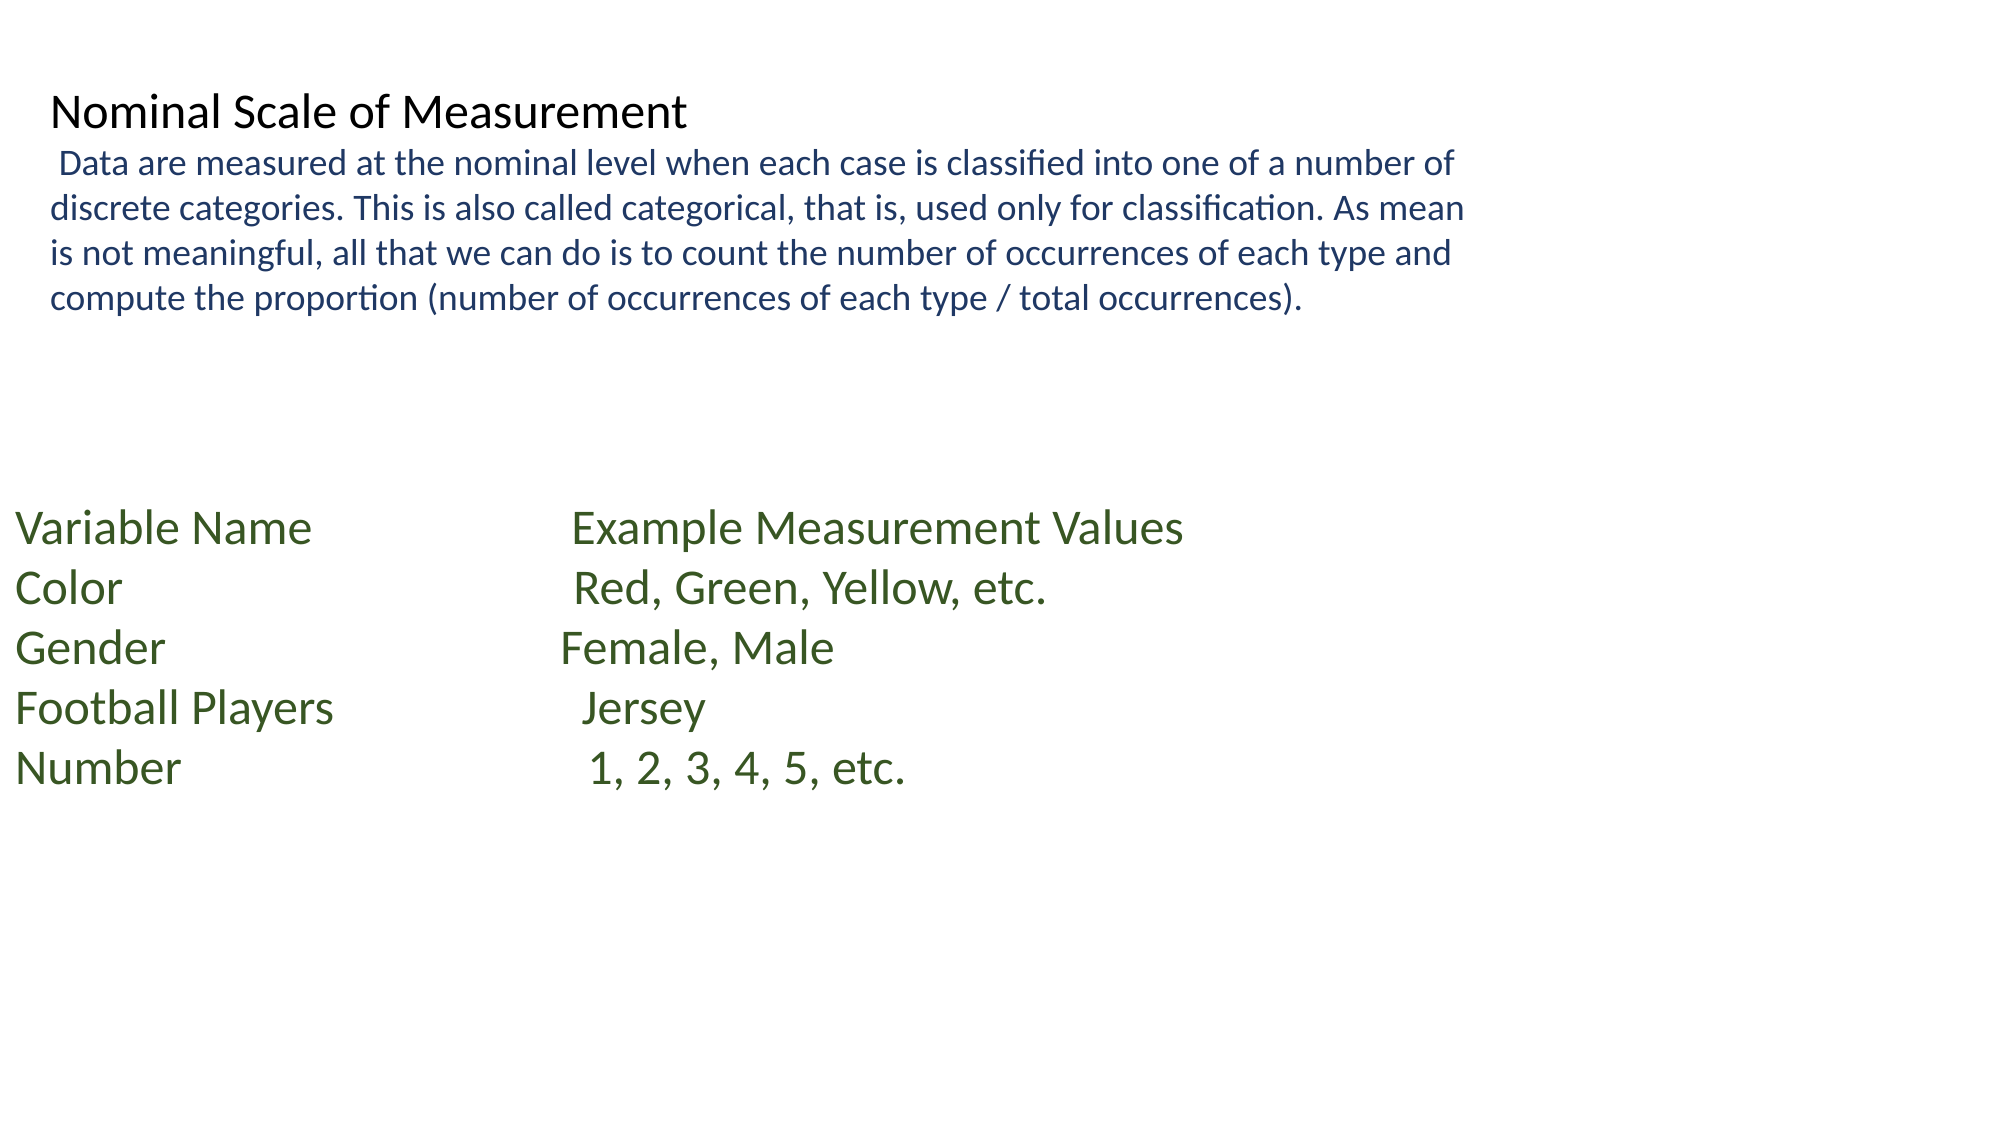

Nominal Scale of Measurement
 Data are measured at the nominal level when each case is classified into one of a number of discrete categories. This is also called categorical, that is, used only for classification. As mean is not meaningful, all that we can do is to count the number of occurrences of each type and compute the proportion (number of occurrences of each type / total occurrences).
Variable Name                       Example Measurement Values
Color                                        Red, Green, Yellow, etc.
Gender                                   Female, Male
Football Players                      Jersey
Number                                    1, 2, 3, 4, 5, etc.